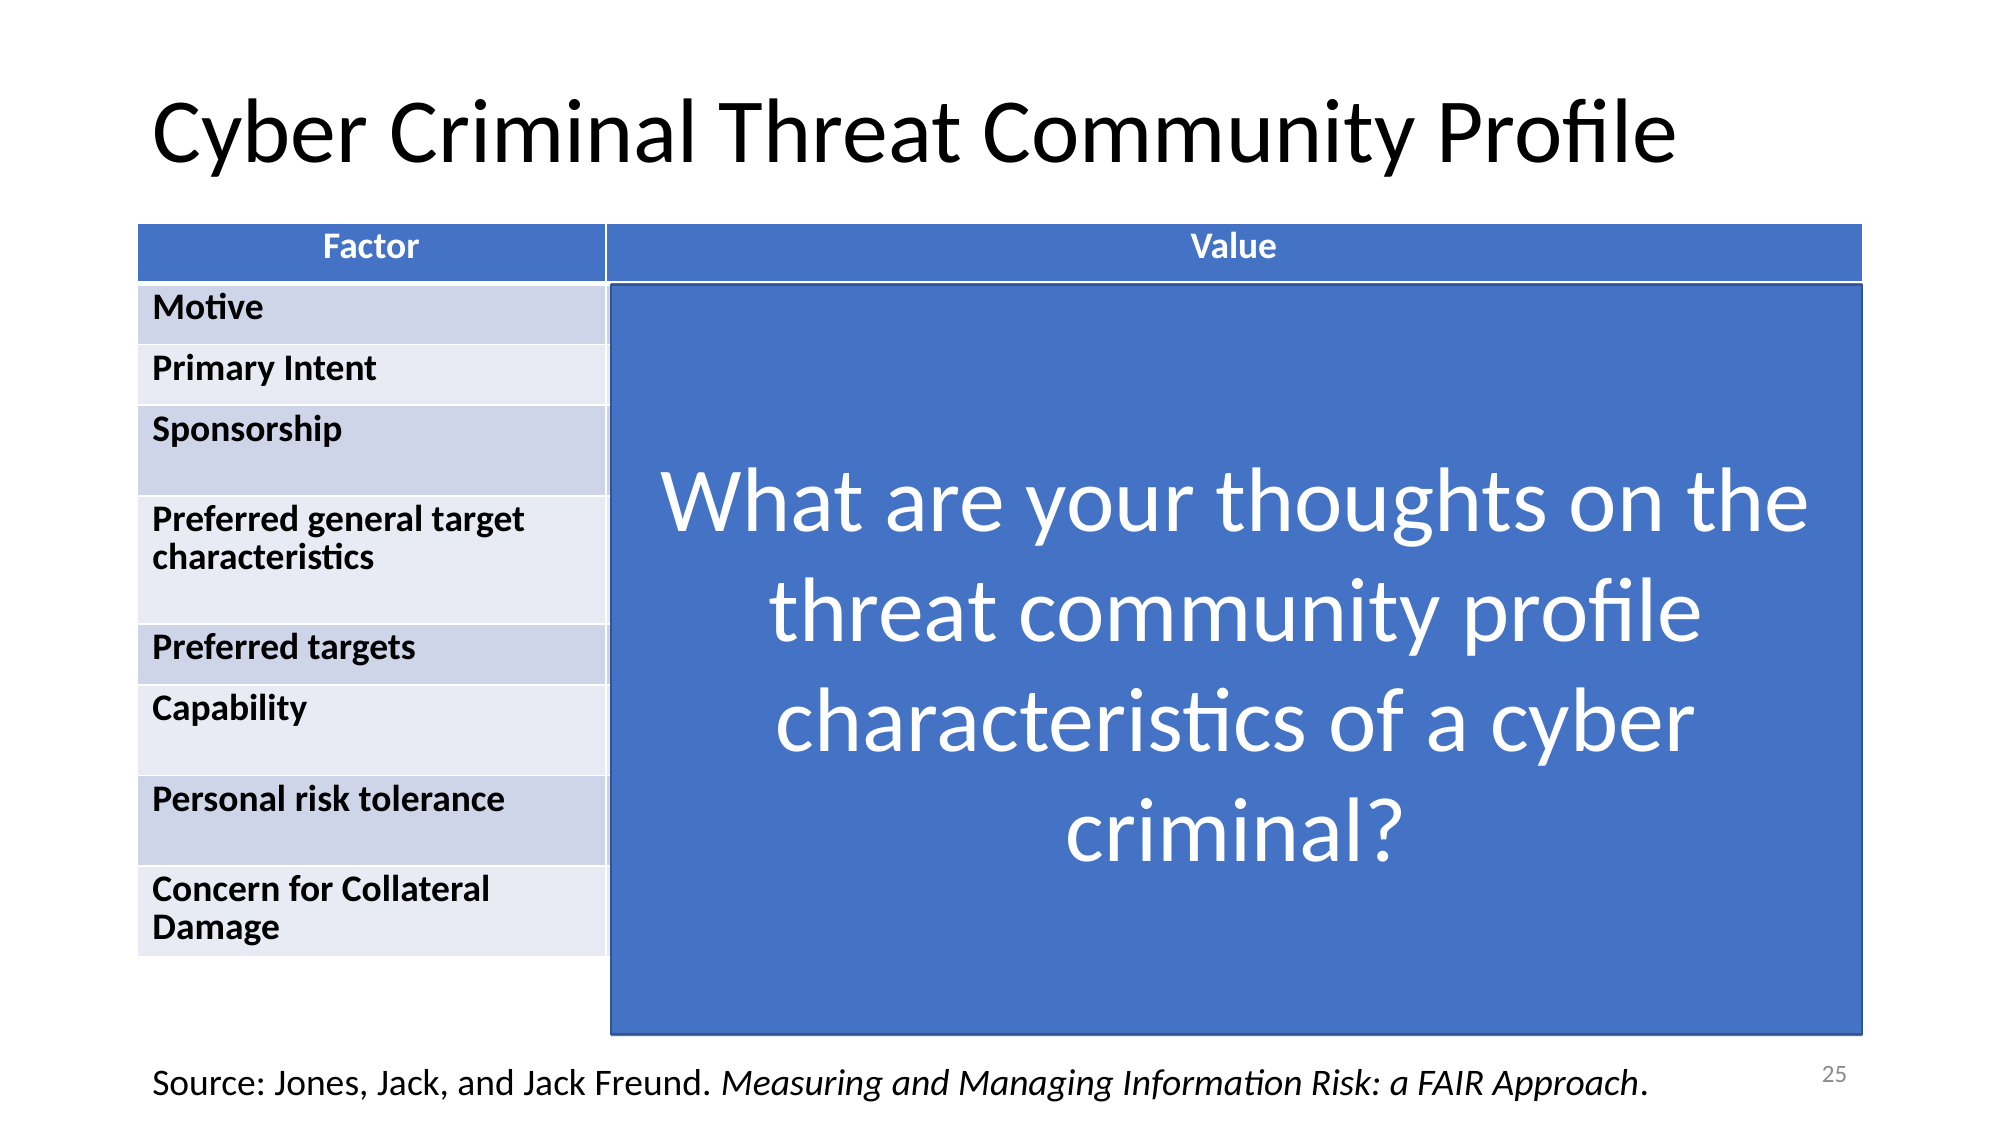

# Cyber Criminal Threat Community Profile

| Factor | Value |
| --- | --- |
| Motive | Financial |
| Primary Intent | Engage in activities legal or illegal to maximize their profit. |
| Sponsorship | Non-state sponsored or recognized organizations (illegal organizations or gangs). The organization, however, does sponsor the illicit activities. |
| Preferred general target characteristics | Easy financial gains via remote means; prefer electronic cash transmission over physical crimes involving cards. Needs money mules or other intermediary to shield them from reversed transactions. |
| Preferred targets | Financial services and retail organizations. |
| Capability | Professional hackers. Well-funded, trained, and skilled. May employ relatively desperate actors with or without native skillsets. |
| Personal risk tolerance | Relatively high (criminal activates); however, willing to abandon efforts that might expose them. |
| Concern for Collateral Damage | Not interested in activities that expose themselves or others from their organization. Prefer to keep their identities hidden. |

What are your thoughts on the threat community profile characteristics of a cyber criminal?

25
Source: Jones, Jack, and Jack Freund. Measuring and Managing Information Risk: a FAIR Approach.